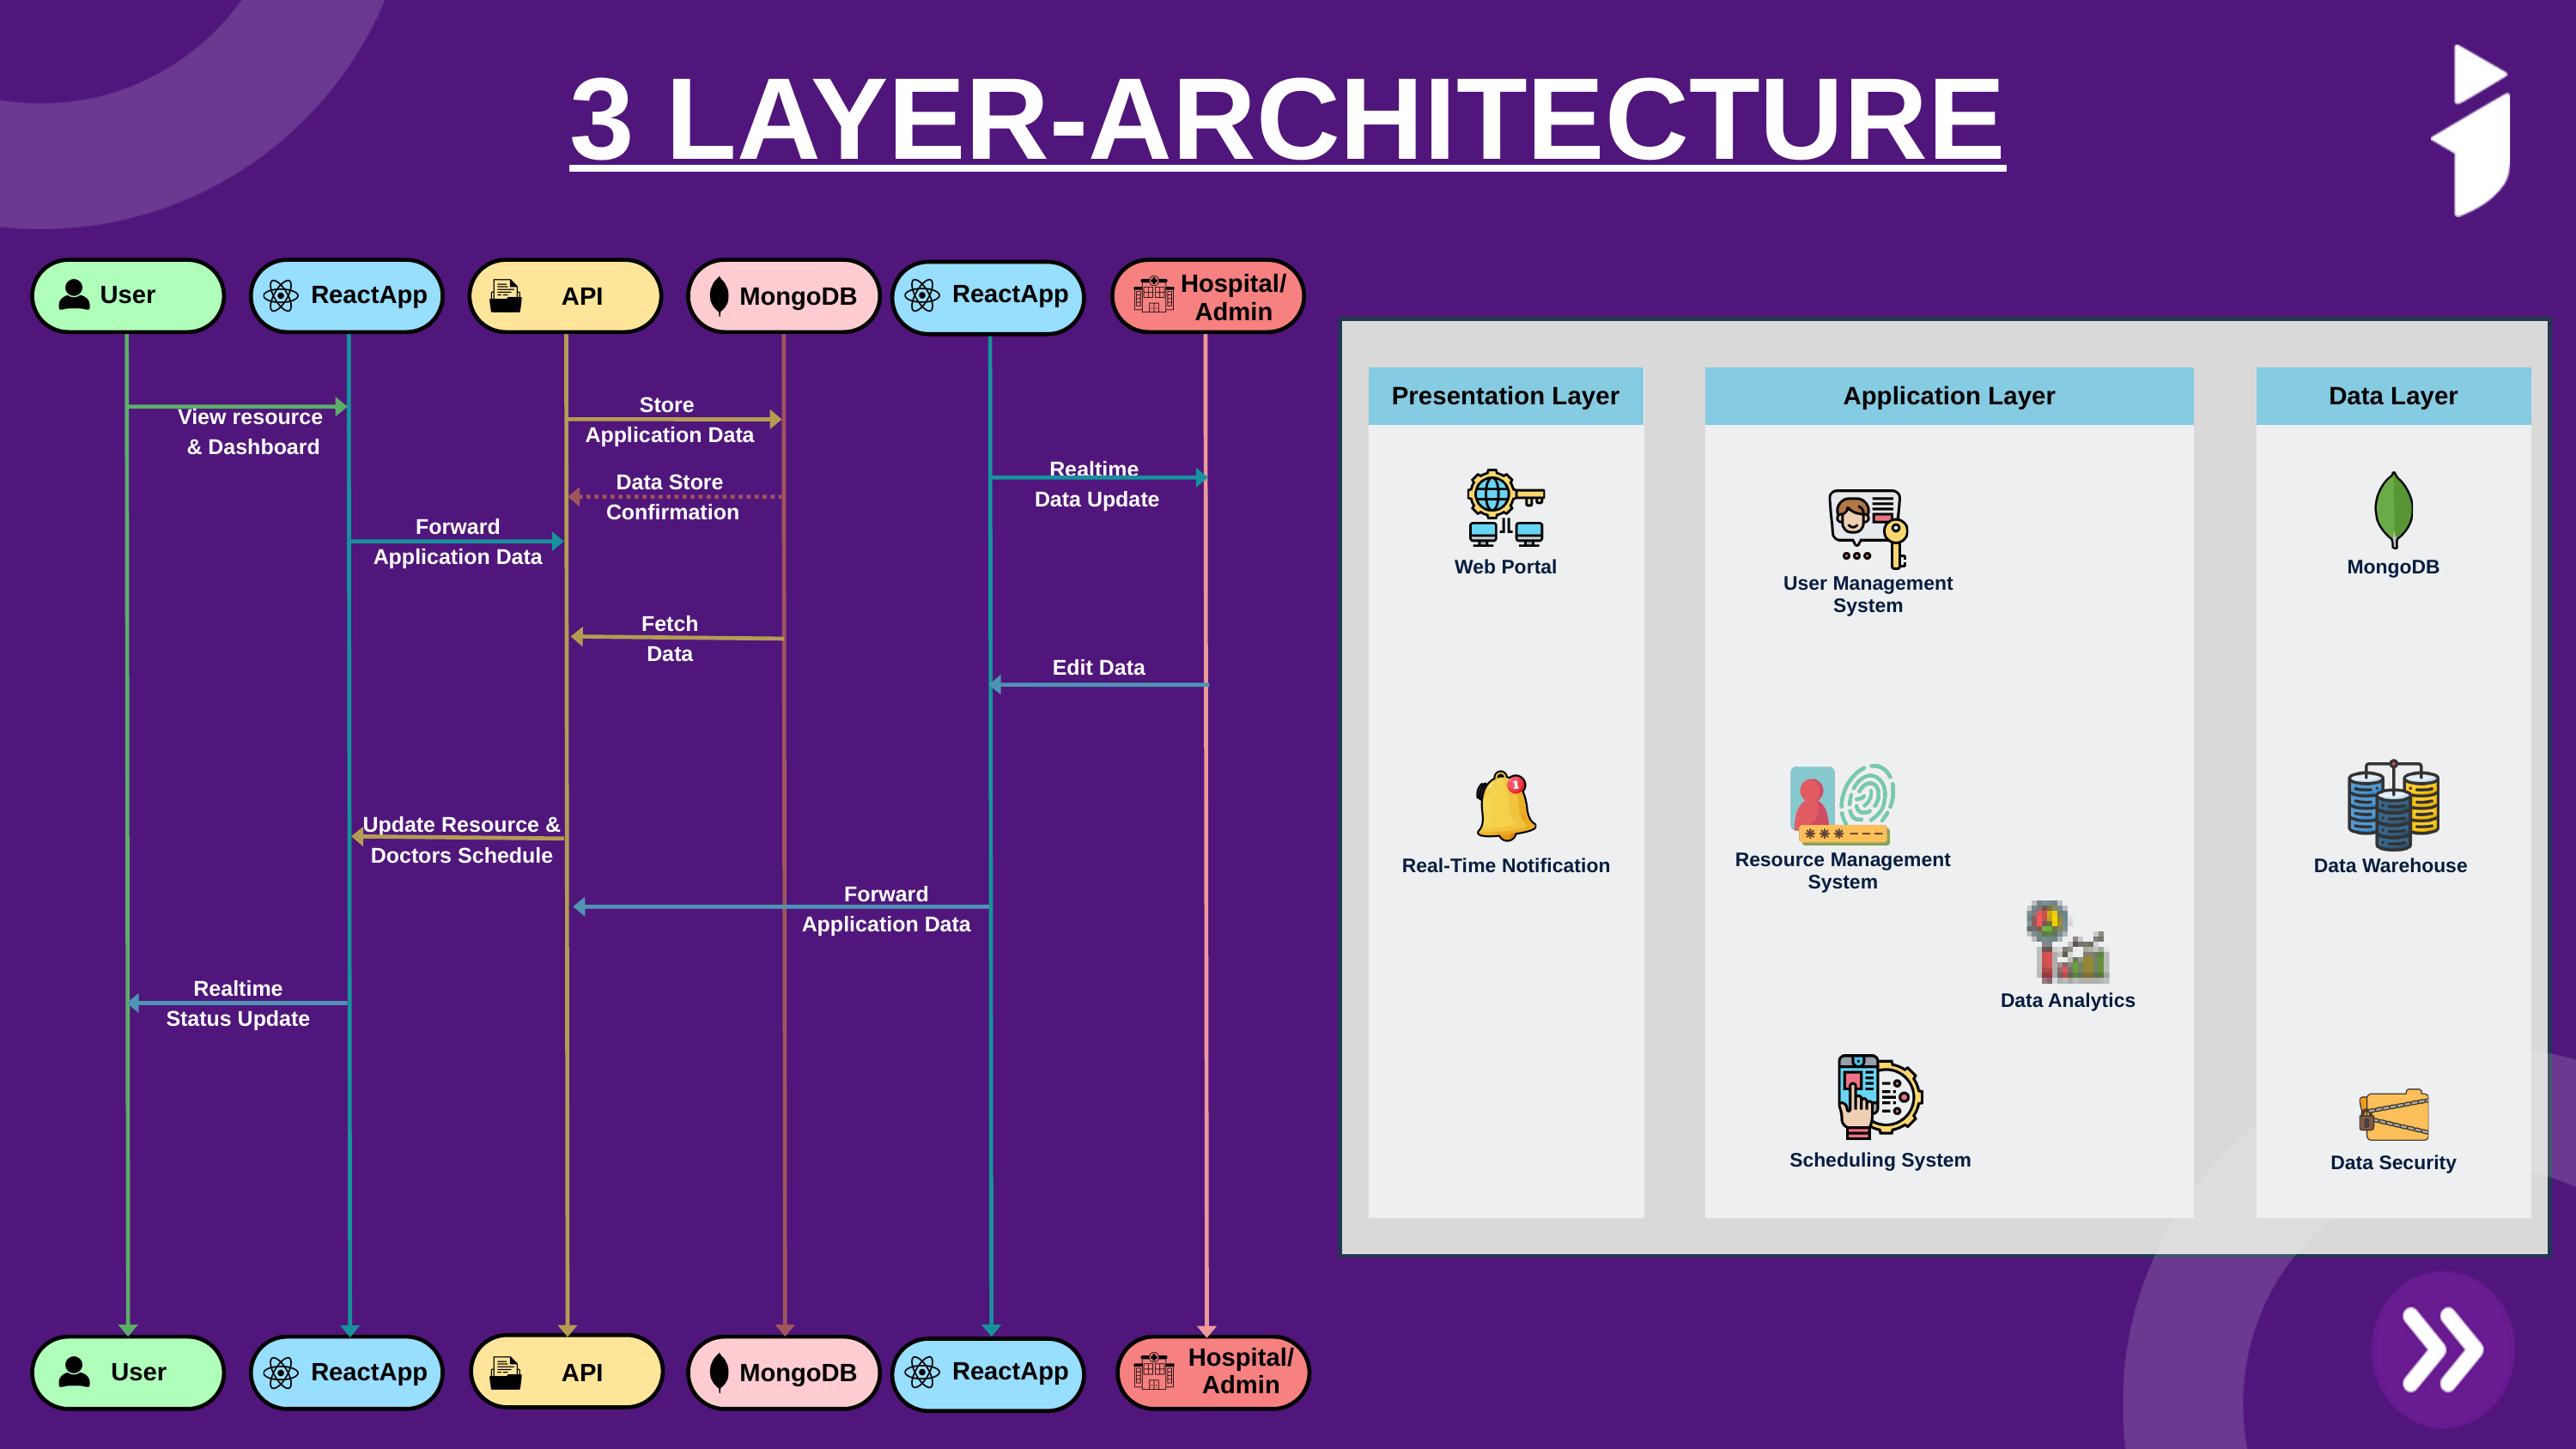

3 LAYER-ARCHITECTURE

Hospital/Admin

ReactApp
User
ReactApp
API
MongoDB

Presentation Layer
Application Layer
Data Layer

 Web Portal
MongoDB
User Management System

Resource Management System
Real-Time Notification
Data Warehouse

Data Analytics

Scheduling System
Data Security
Store
Application Data
View resource
& Dashboard

Realtime
Data Update
Data Store
Confirmation

Forward Application Data

Fetch
Data

Edit Data

Update Resource &
Doctors Schedule

Forward Application Data

Realtime Status Update

Hospital/Admin

ReactApp
User
ReactApp
API
MongoDB